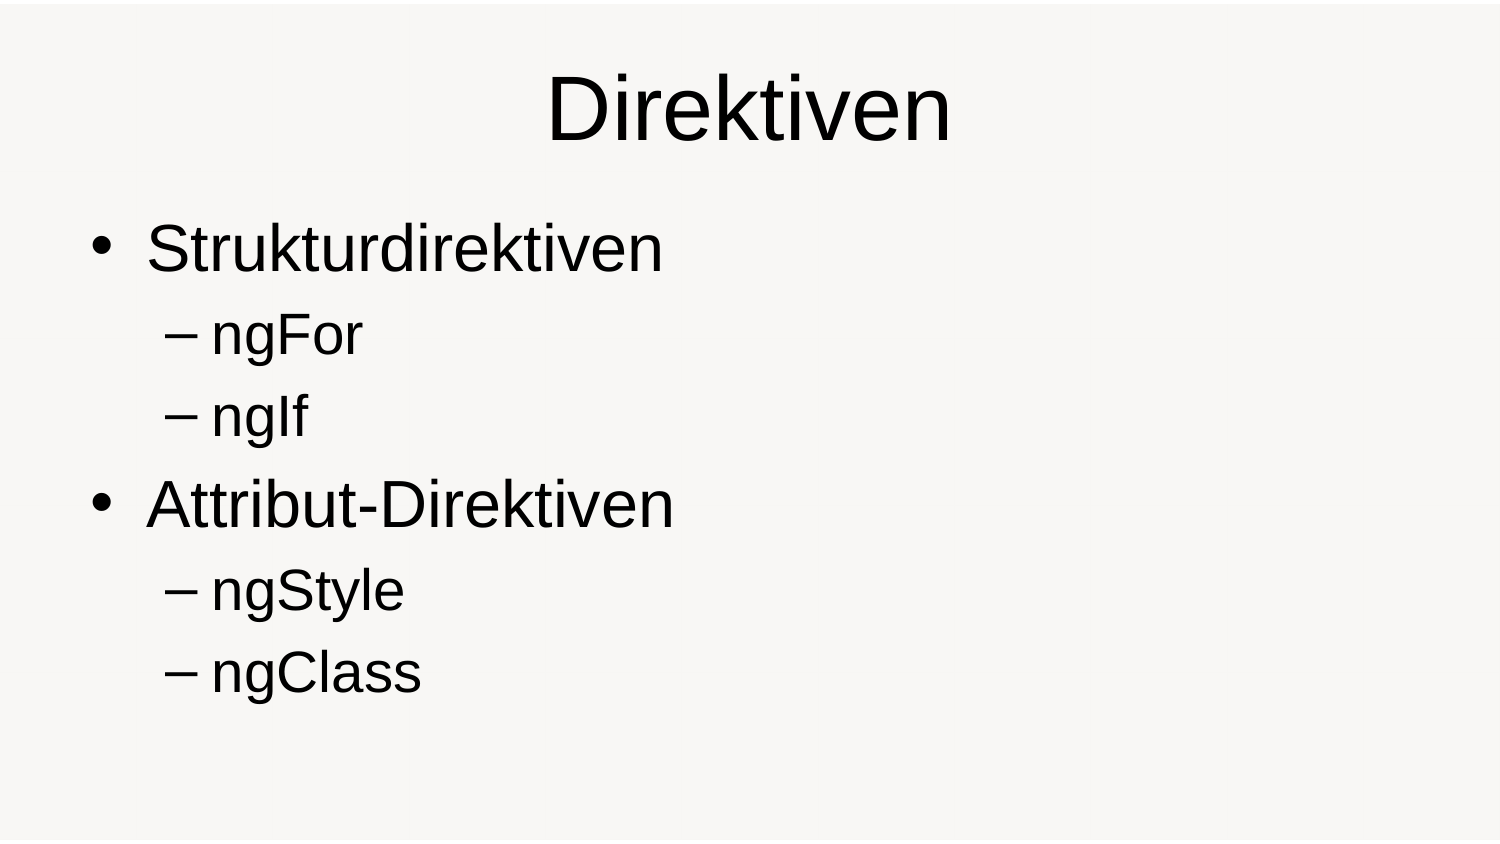

# Direktiven
Strukturdirektiven
ngFor
ngIf
Attribut-Direktiven
ngStyle
ngClass